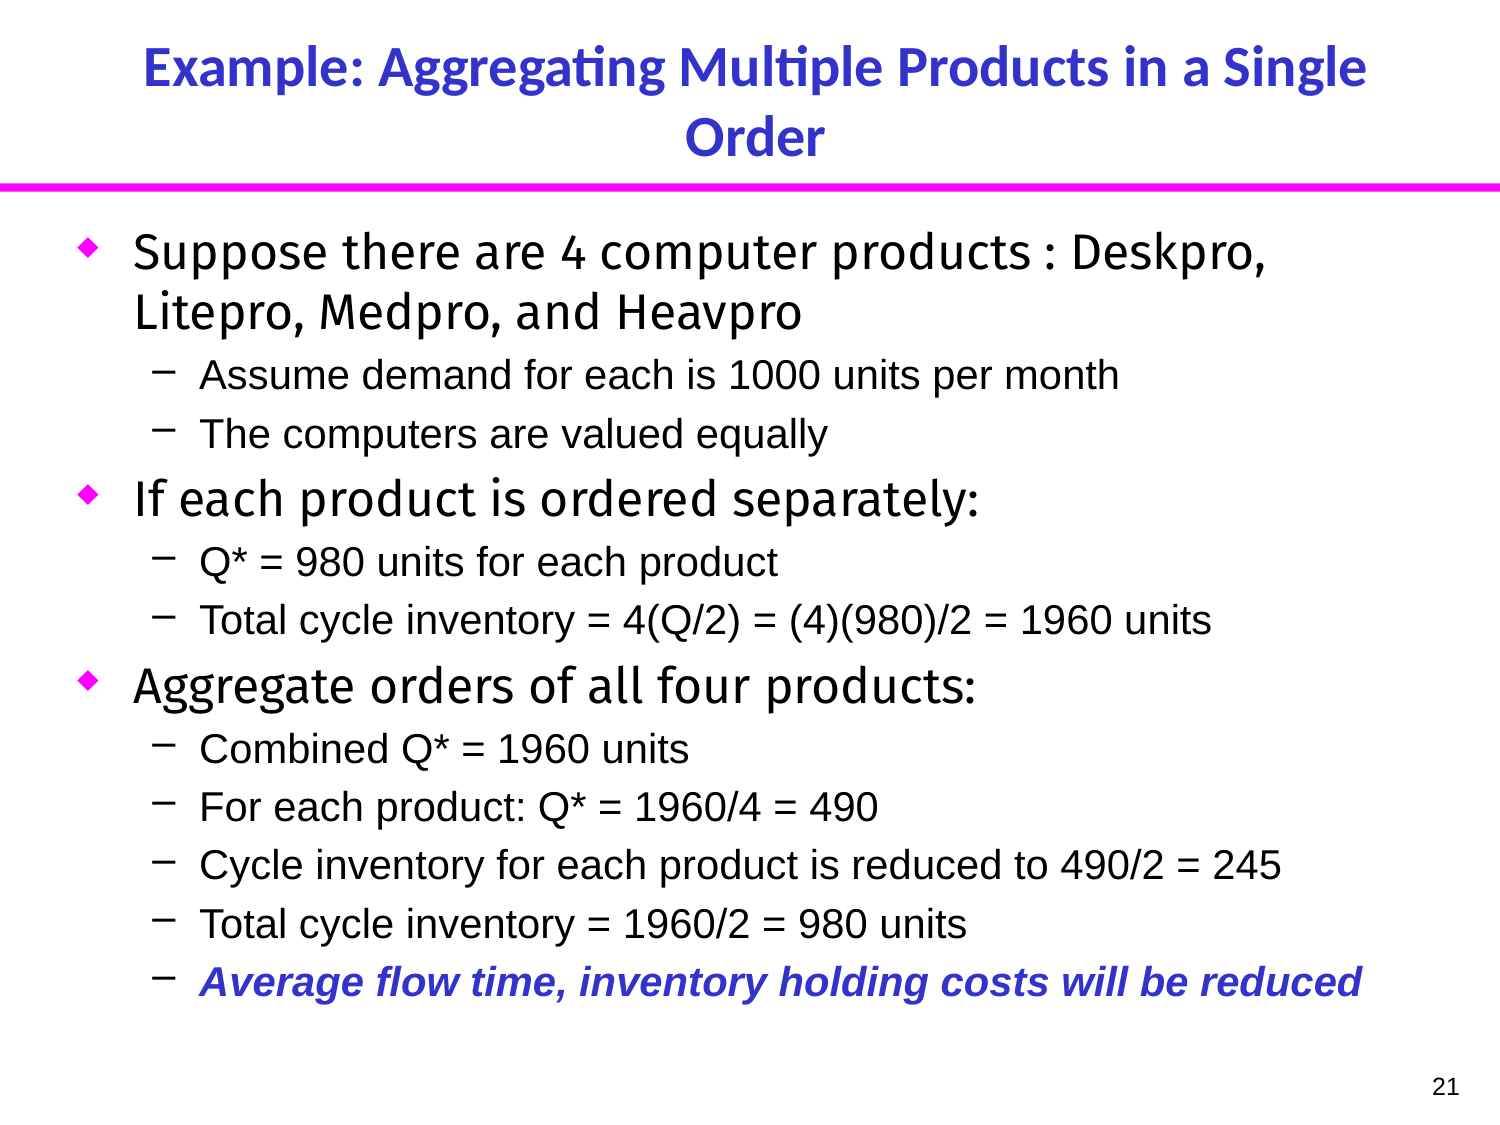

# Example: Aggregating Multiple Products in a Single Order
Suppose there are 4 computer products : Deskpro, Litepro, Medpro, and Heavpro
Assume demand for each is 1000 units per month
The computers are valued equally
If each product is ordered separately:
Q* = 980 units for each product
Total cycle inventory = 4(Q/2) = (4)(980)/2 = 1960 units
Aggregate orders of all four products:
Combined Q* = 1960 units
For each product: Q* = 1960/4 = 490
Cycle inventory for each product is reduced to 490/2 = 245
Total cycle inventory = 1960/2 = 980 units
Average flow time, inventory holding costs will be reduced
21